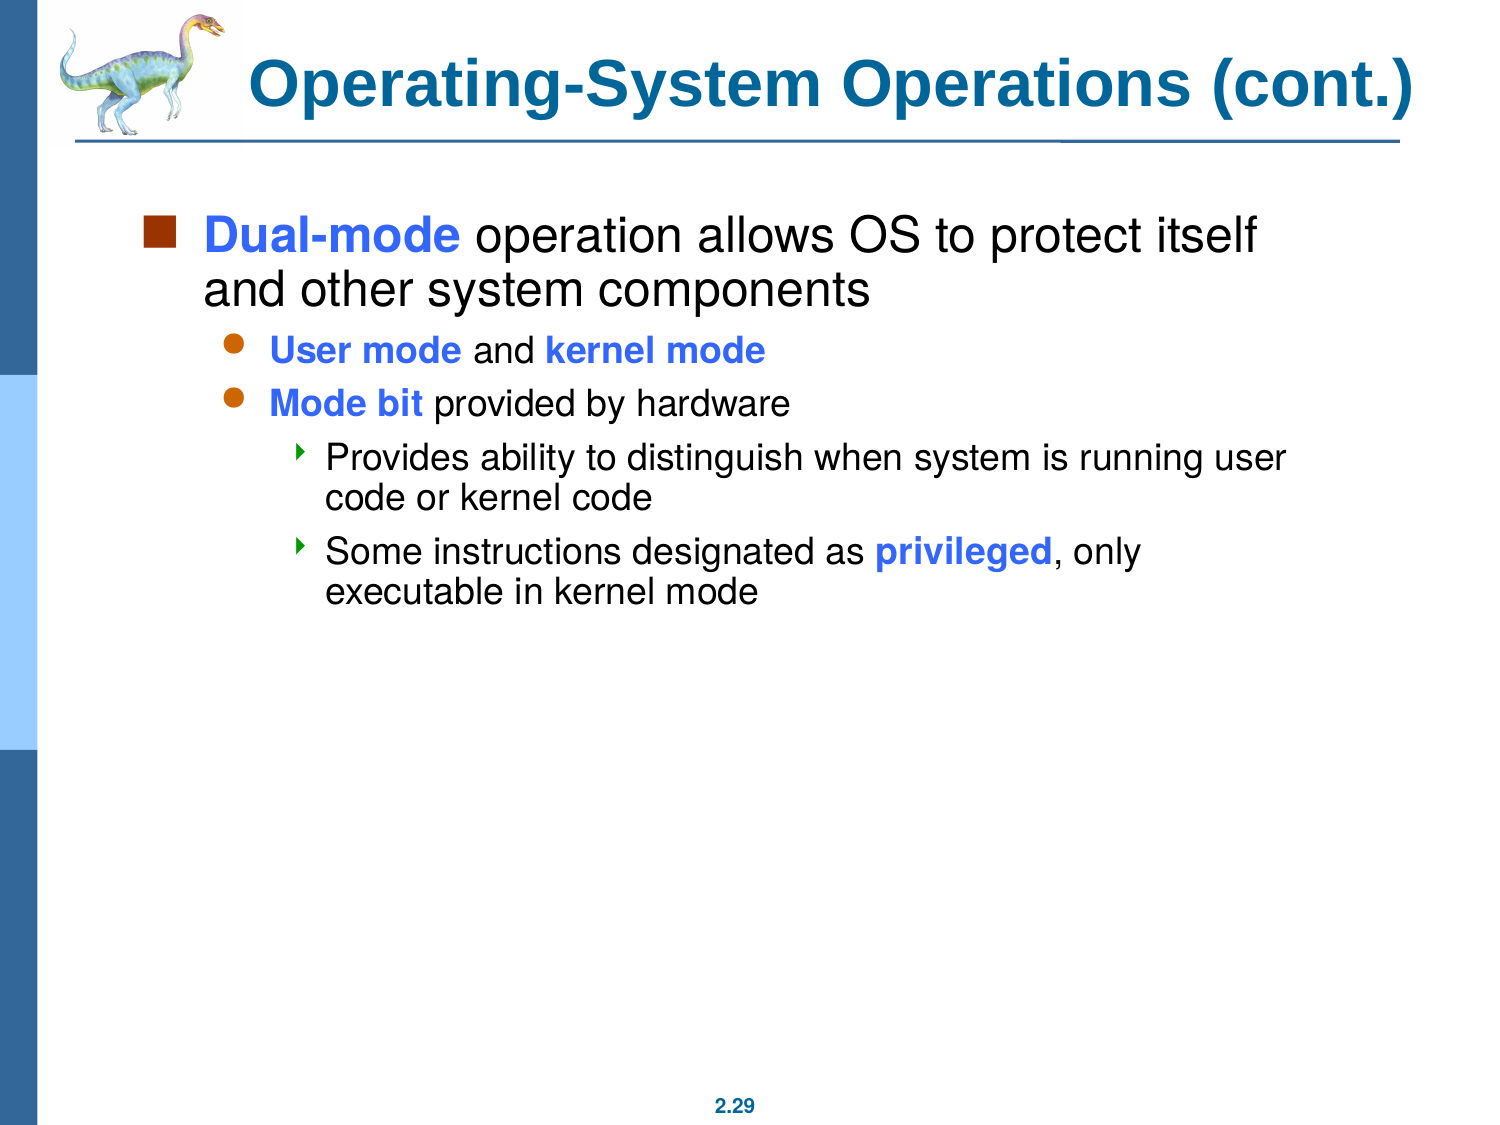

Operating-System Operations (cont.)
Dual-mode operation allows OS to protect itself and other system components
User mode and kernel mode
Mode bit provided by hardware
Provides ability to distinguish when system is running user code or kernel code
Some instructions designated as privileged, only executable in kernel mode